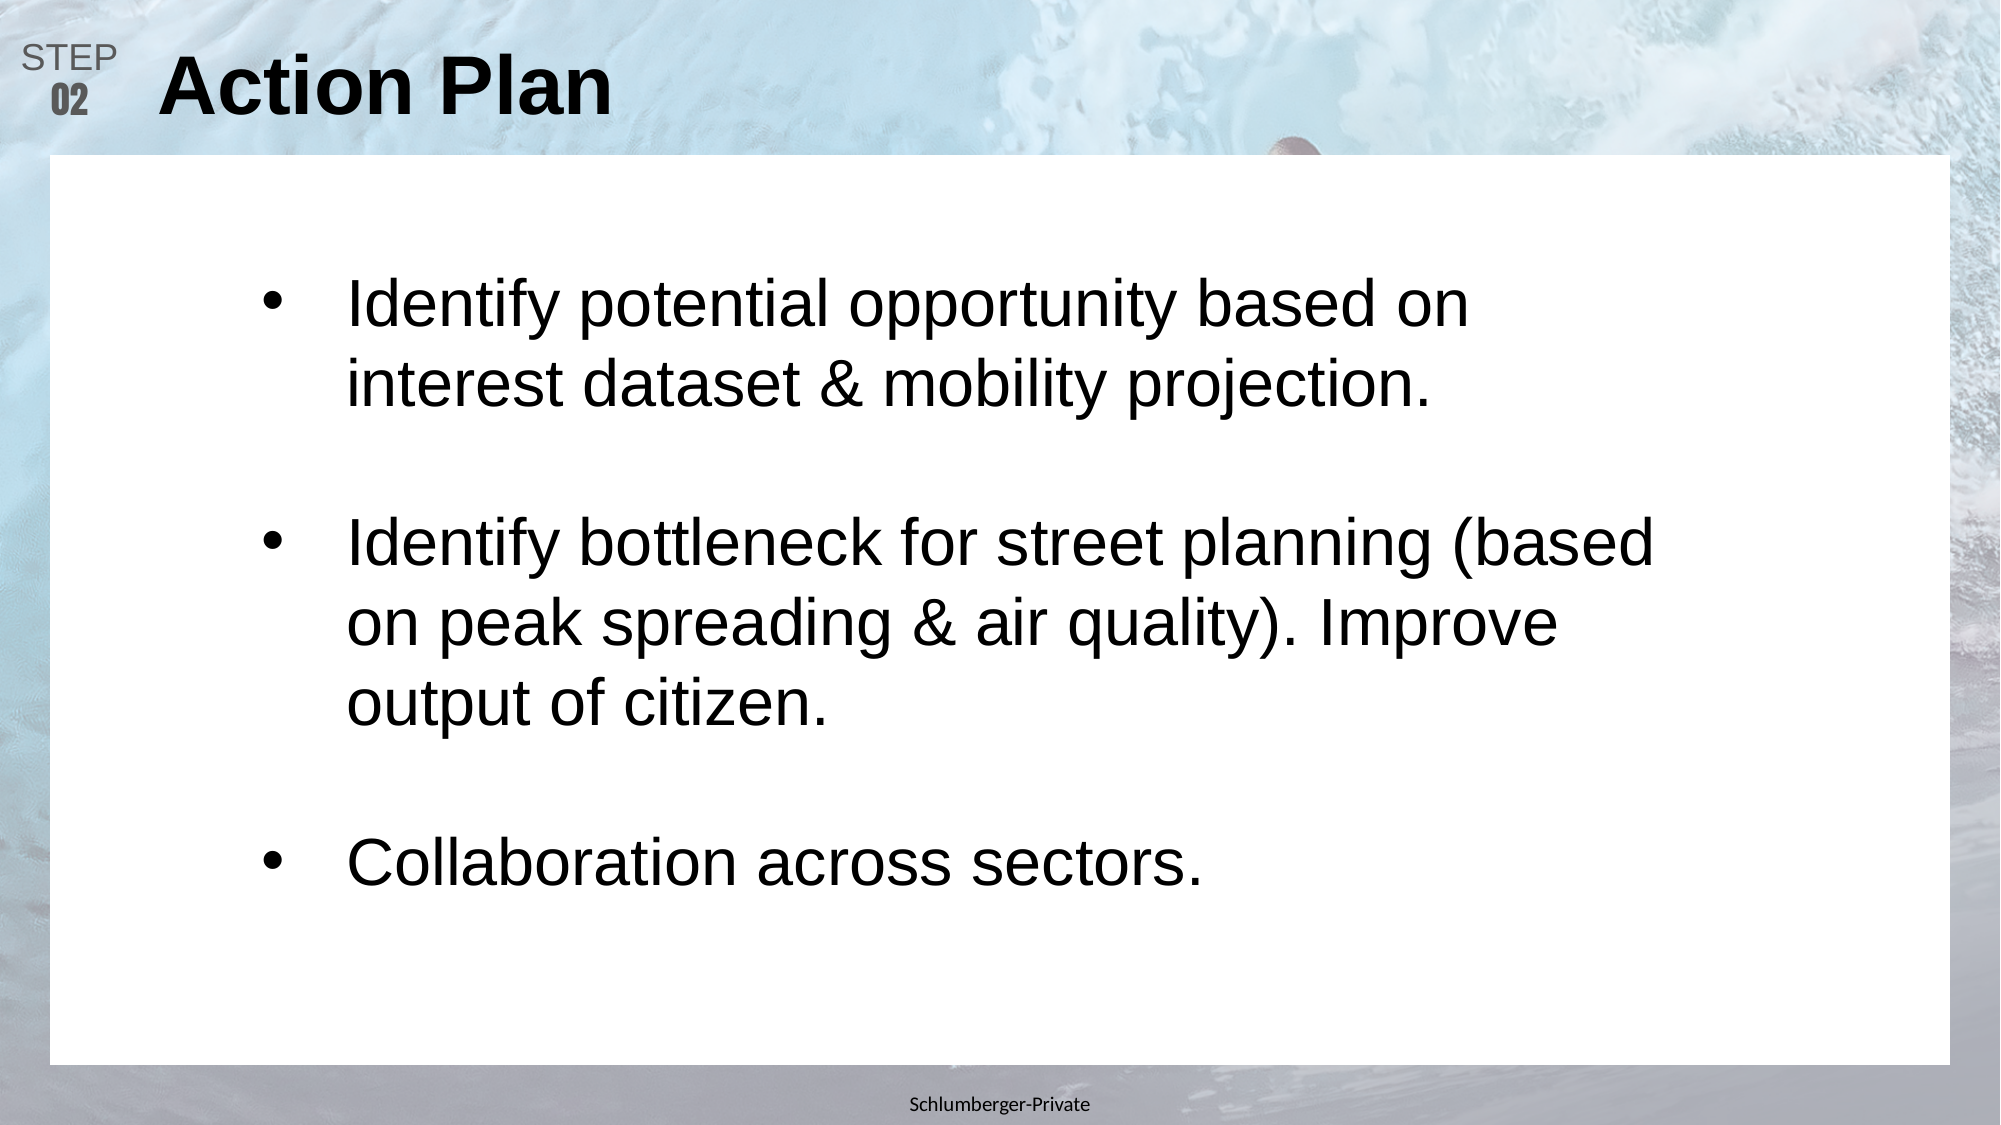

# Action Plan
Identify potential opportunity based on interest dataset & mobility projection.

Identify bottleneck for street planning (based on peak spreading & air quality). Improve output of citizen.

Collaboration across sectors.